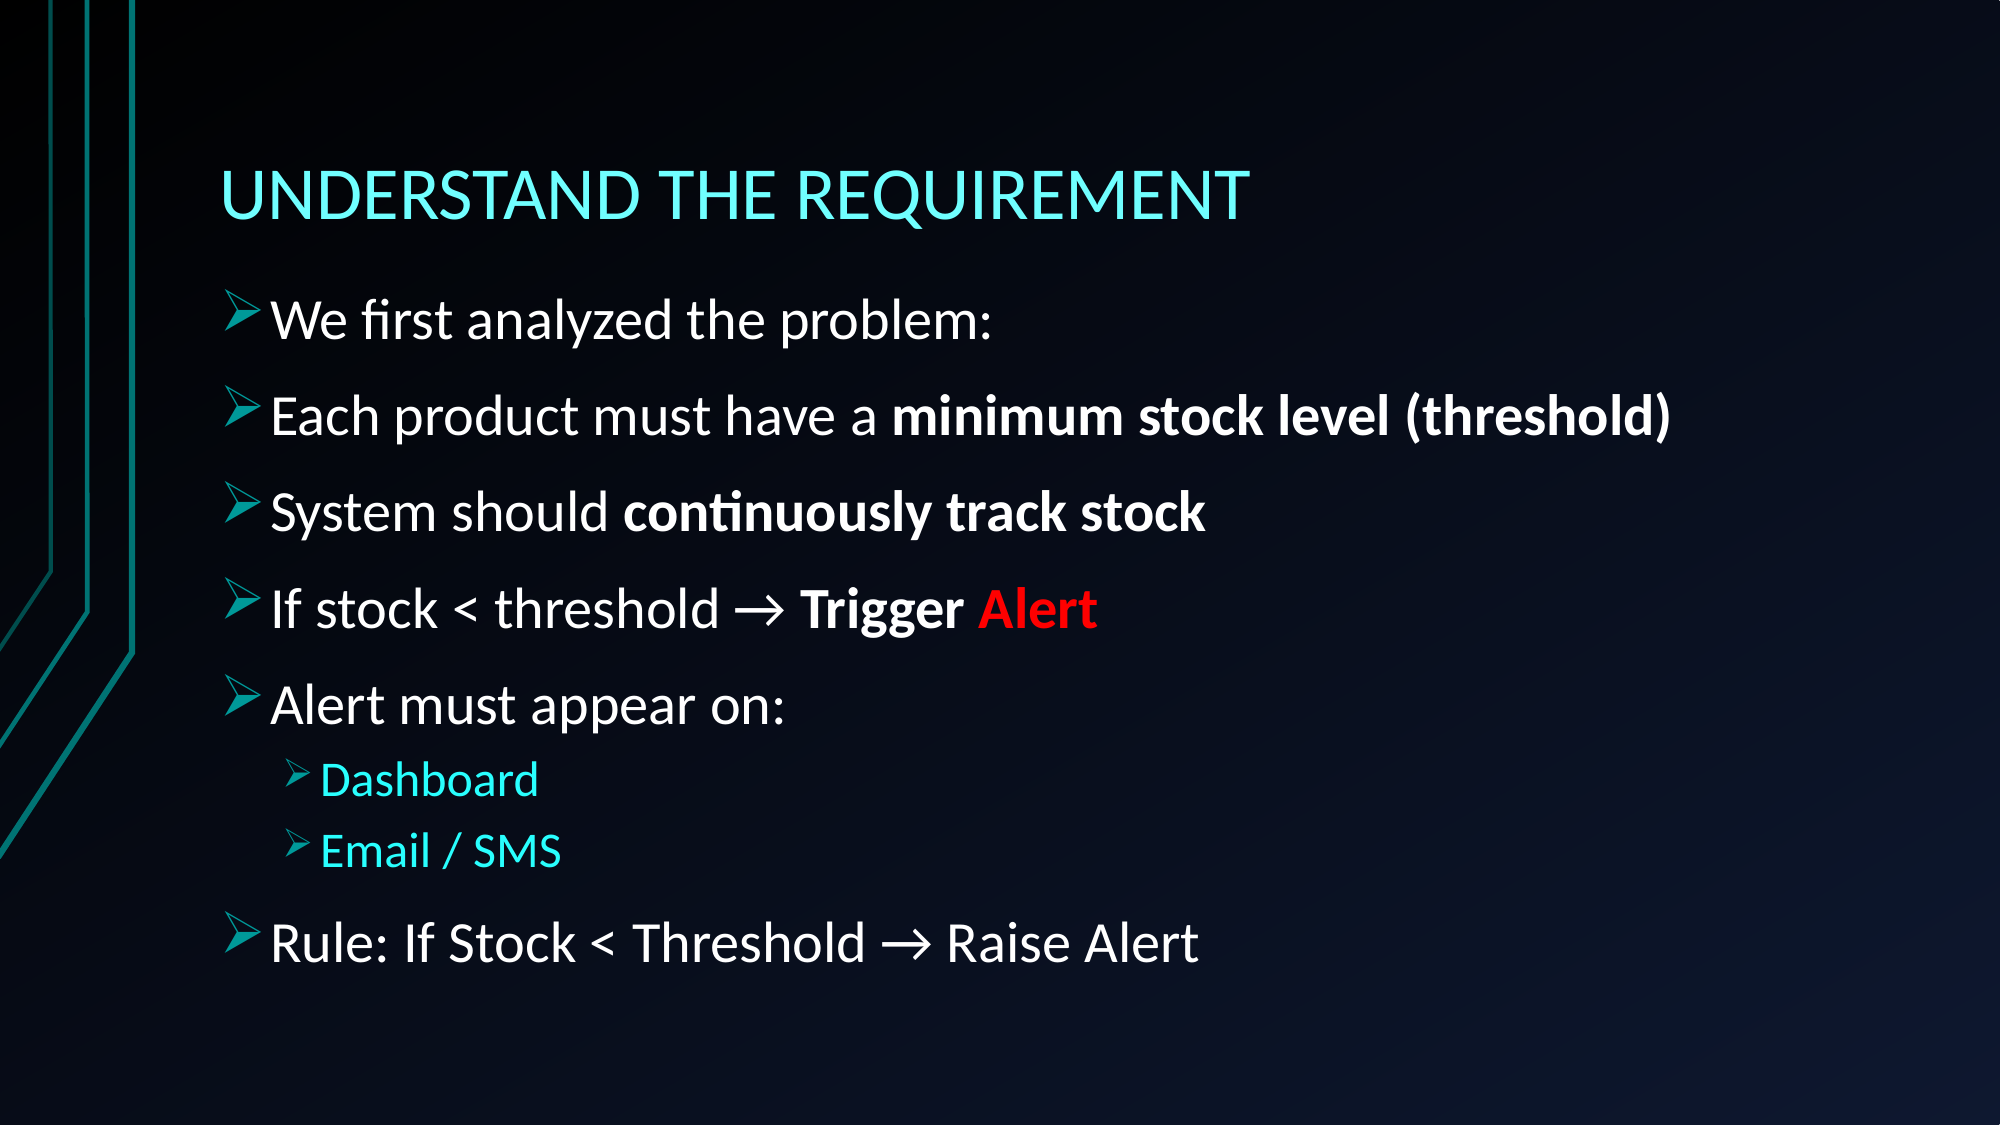

# UNDERSTAND THE REQUIREMENT
We first analyzed the problem:
Each product must have a minimum stock level (threshold)
System should continuously track stock
If stock < threshold → Trigger Alert
Alert must appear on:
Dashboard
Email / SMS
Rule: If Stock < Threshold → Raise Alert